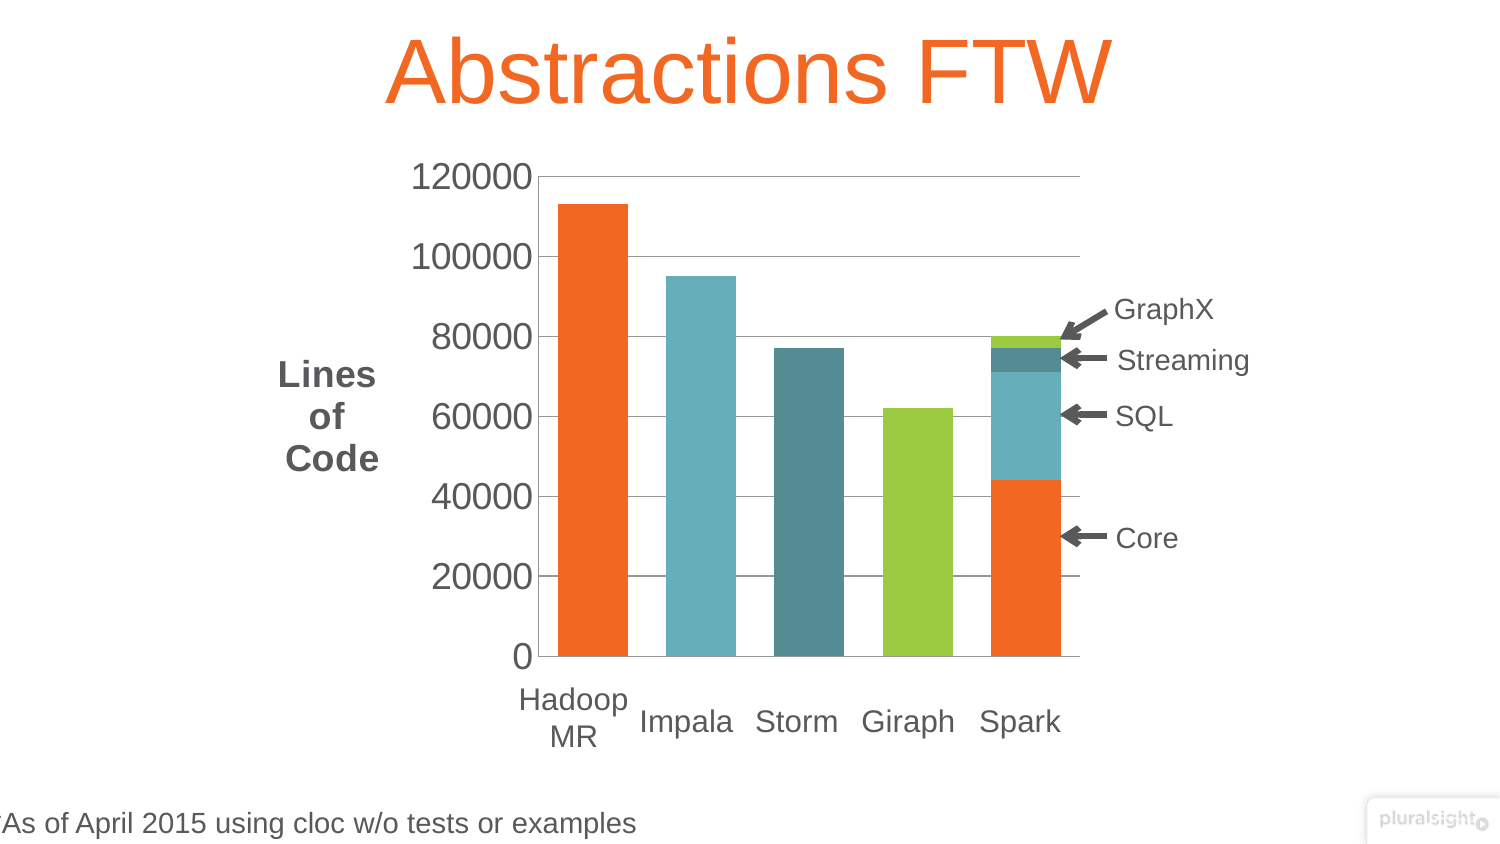

Abstractions FTW

### Chart

| Category | MapReduce | Spark | Column1 | Column2 | Column3 |
|---|---|---|---|---|---|
| Hadoop MR | 113000.0 | None | None | None | None |
| Impala | 95000.0 | None | None | None | None |
| Storm | 77000.0 | None | None | None | None |
| Giraph | 62000.0 | None | None | None | None |
| Spark | 44000.0 | 27000.0 | 6000.0 | 3000.0 | None |
GraphX
Streaming
SQL
Core
Hadoop
MR
Spark
Impala
Storm
Giraph
*As of April 2015 using cloc w/o tests or examples